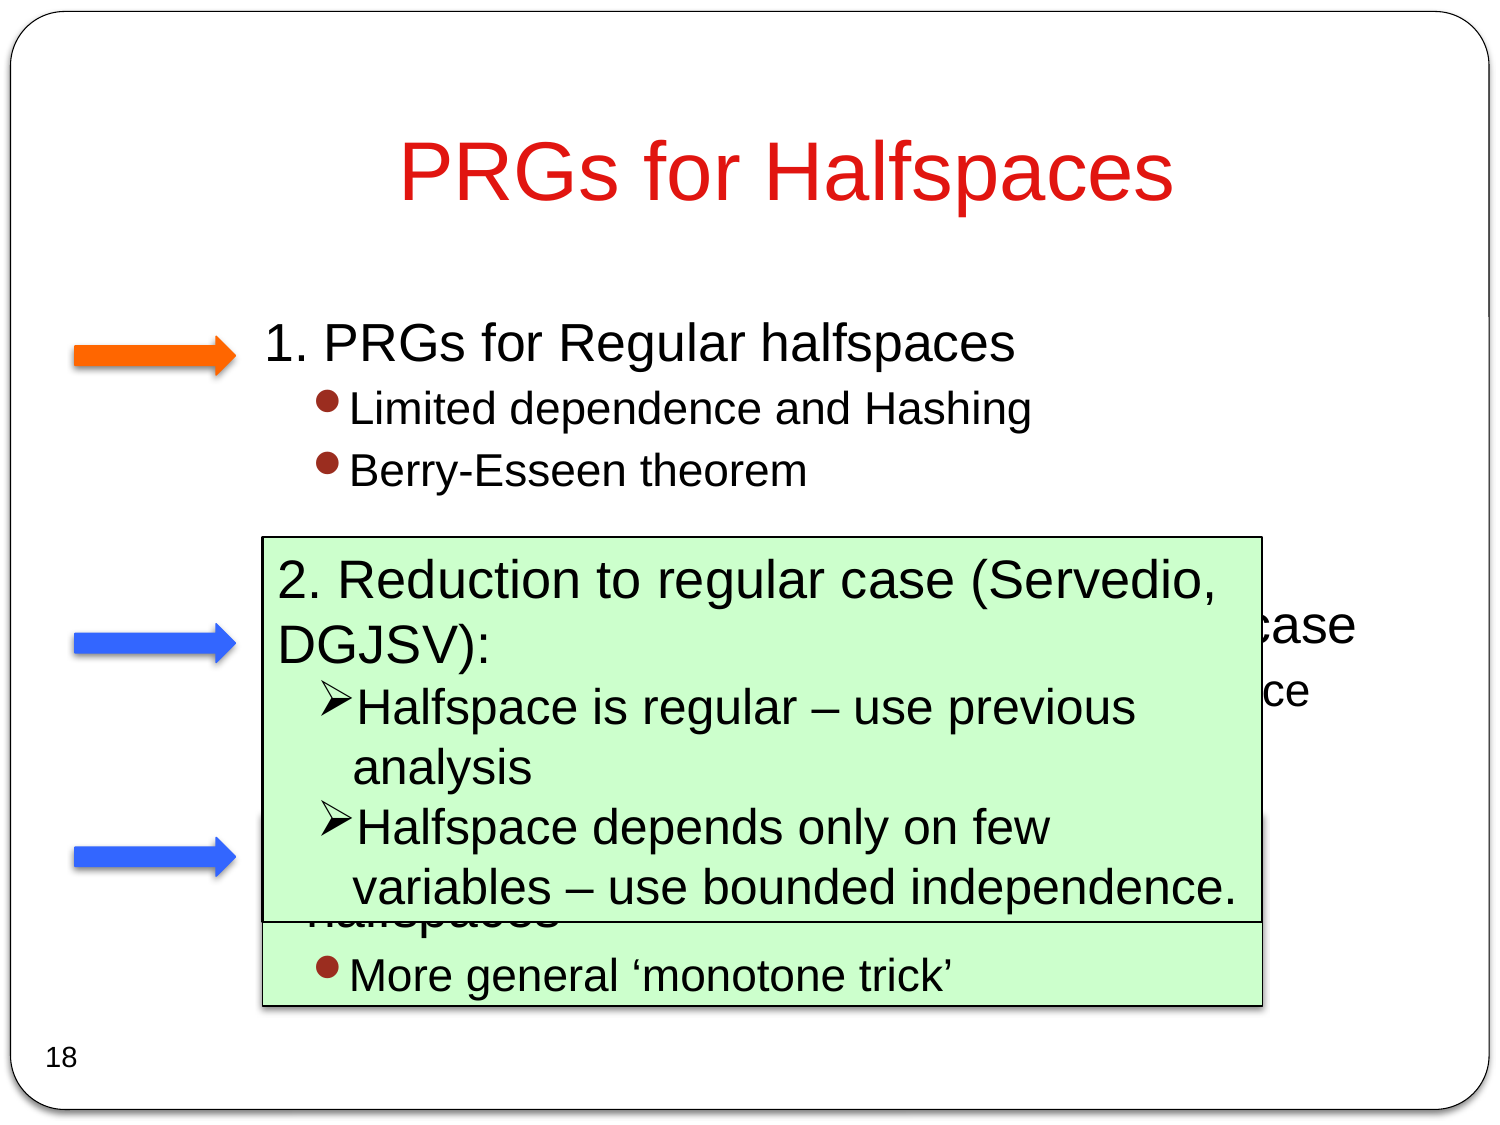

# PRGs for Halfspaces
1. PRGs for Regular halfspaces
Limited dependence and Hashing
Berry-Esseen theorem

2. Reduce arbitrary halfspaces to regular case
Regularity lemmas and bounded independence

3. PRGs for logspace machines fool halfspaces
More general ‘monotone trick’

2. Reduction to regular case (Servedio, DGJSV):
Halfspace is regular – use previous analysis
Halfspace depends only on few variables – use bounded independence.

18